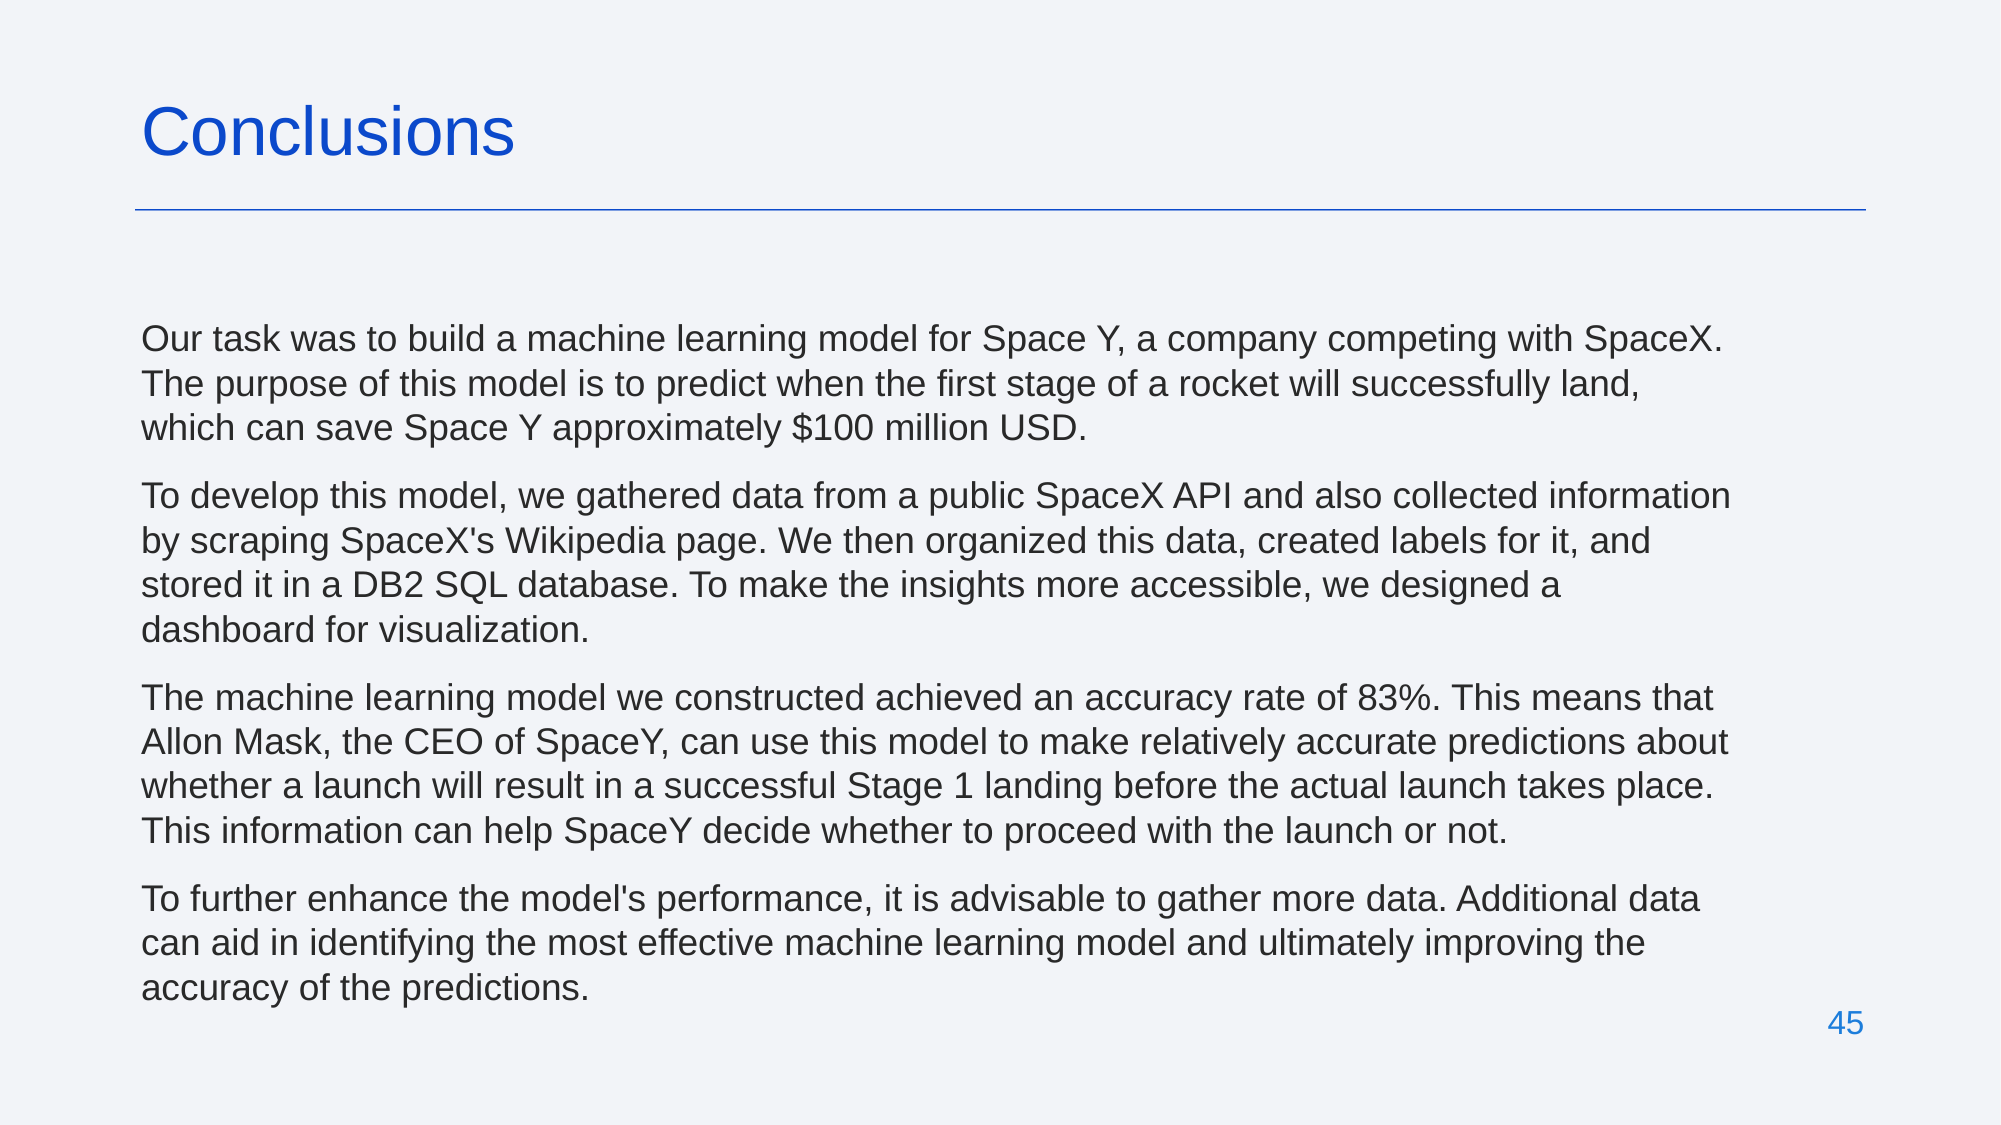

Conclusions
Our task was to build a machine learning model for Space Y, a company competing with SpaceX. The purpose of this model is to predict when the first stage of a rocket will successfully land, which can save Space Y approximately $100 million USD.
To develop this model, we gathered data from a public SpaceX API and also collected information by scraping SpaceX's Wikipedia page. We then organized this data, created labels for it, and stored it in a DB2 SQL database. To make the insights more accessible, we designed a dashboard for visualization.
The machine learning model we constructed achieved an accuracy rate of 83%. This means that Allon Mask, the CEO of SpaceY, can use this model to make relatively accurate predictions about whether a launch will result in a successful Stage 1 landing before the actual launch takes place. This information can help SpaceY decide whether to proceed with the launch or not.
To further enhance the model's performance, it is advisable to gather more data. Additional data can aid in identifying the most effective machine learning model and ultimately improving the accuracy of the predictions.
45